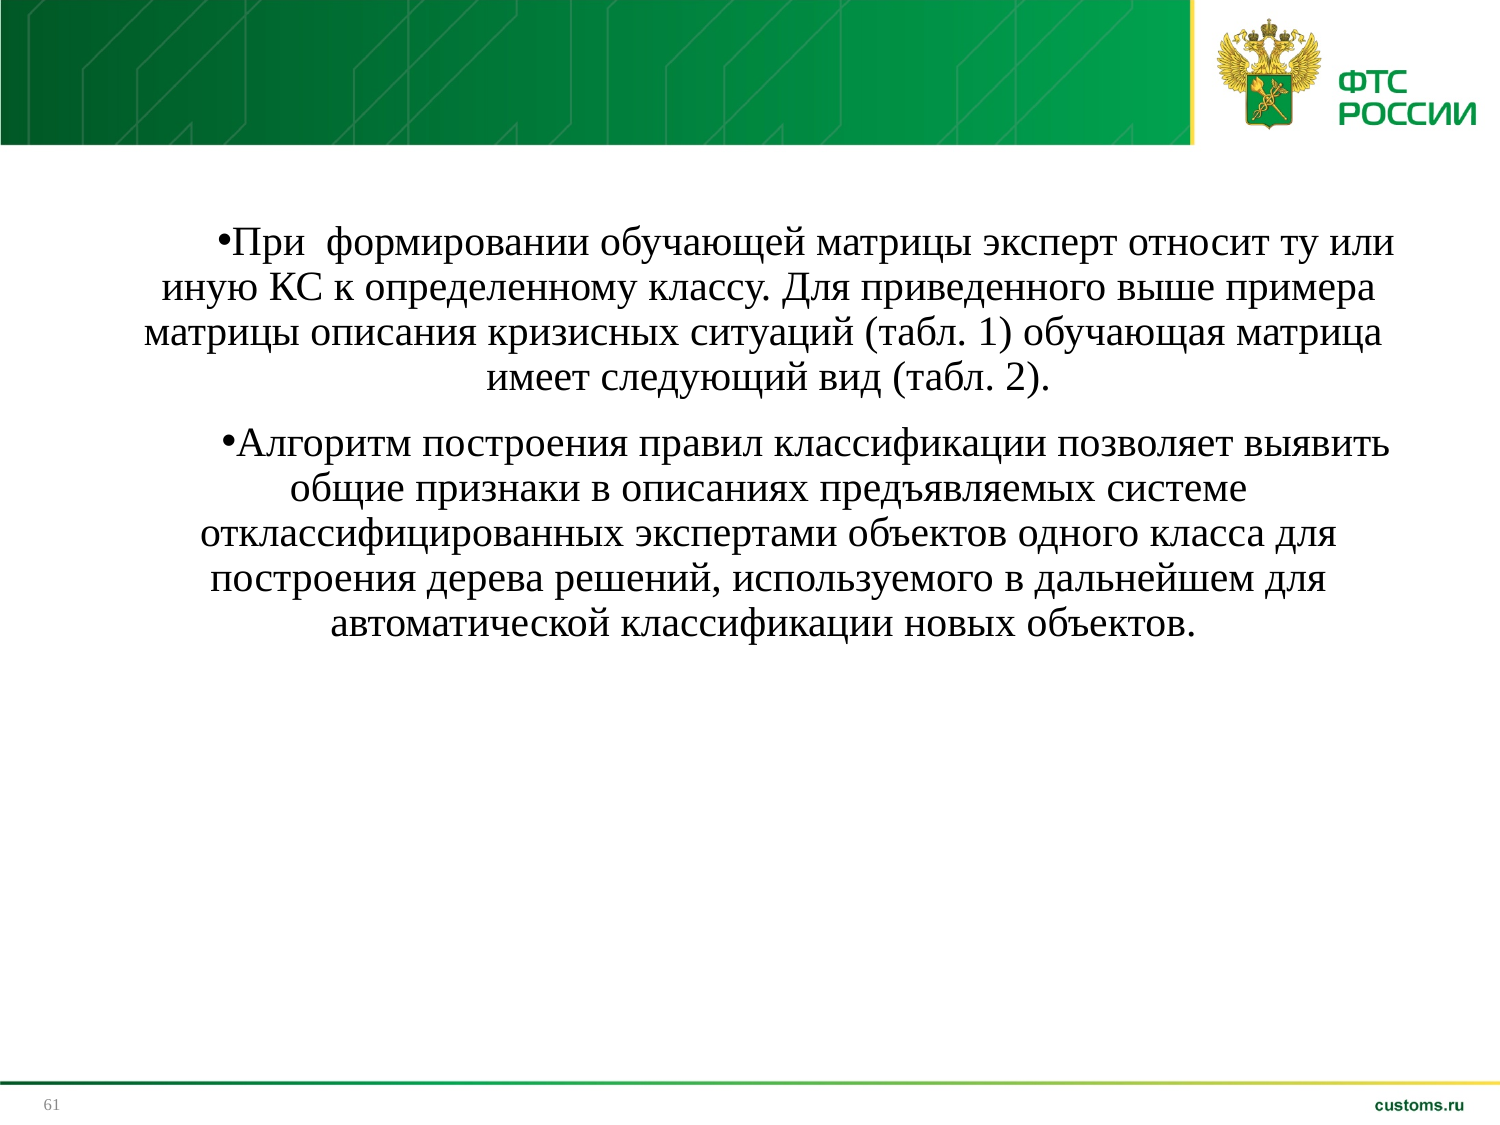

# При  формировании обучающей матрицы эксперт относит ту или иную КС к определенному классу. Для приведенного выше примера матрицы описания кризисных ситуаций (табл. 1) обучающая матрица  имеет следующий вид (табл. 2).
Алгоритм построения правил классификации позволяет выявить общие признаки в описаниях предъявляемых системе отклассифицированных экспертами объектов одного класса для построения дерева решений, используемого в дальнейшем для автоматической классификации новых объектов.

61